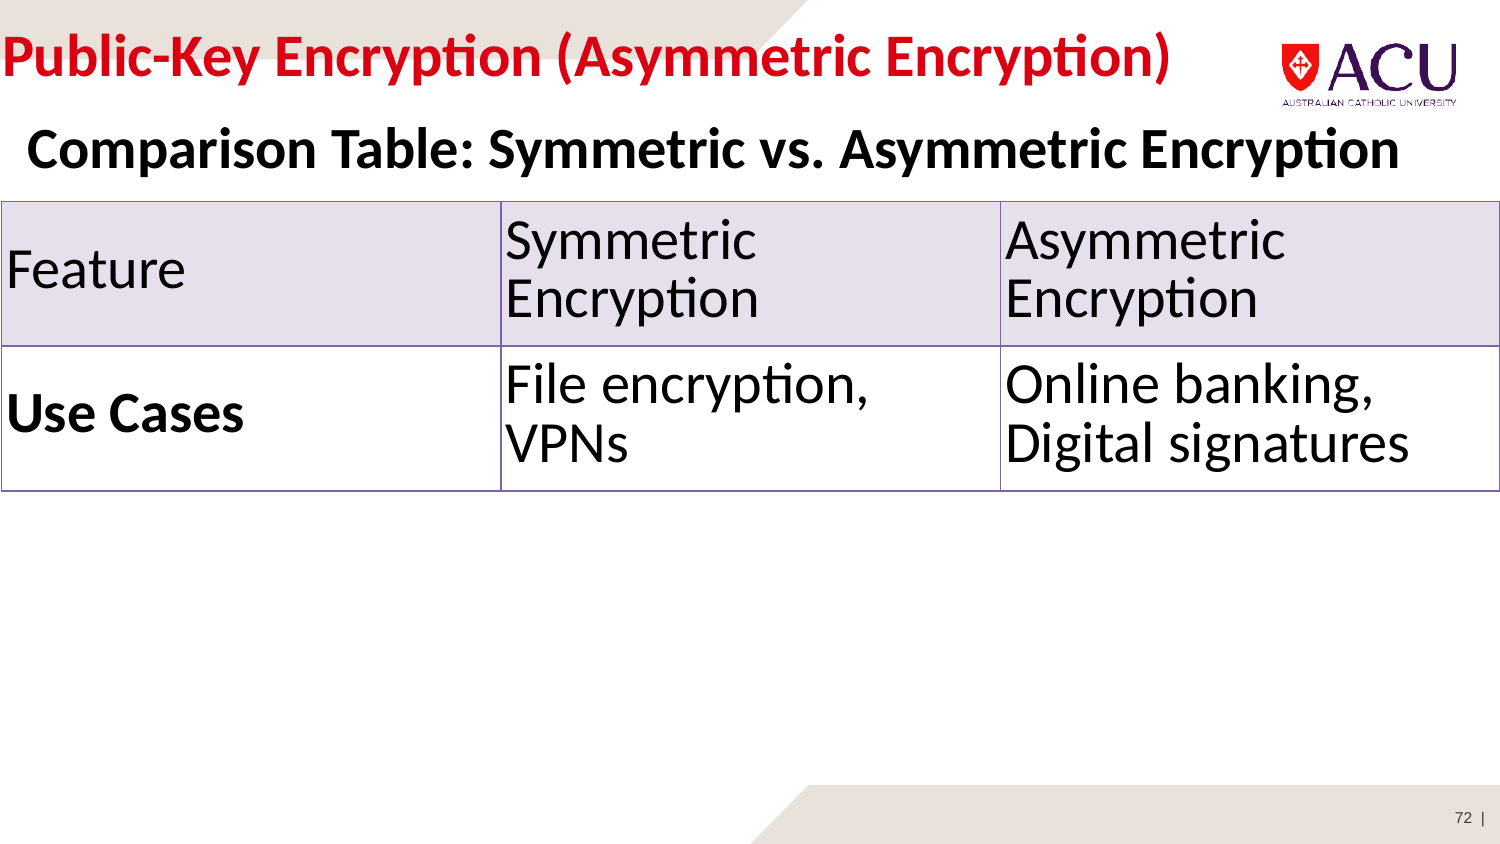

# Public-Key Encryption (Asymmetric Encryption)
Comparison Table: Symmetric vs. Asymmetric Encryption
| Feature | Symmetric Encryption | Asymmetric Encryption |
| --- | --- | --- |
| Use Cases | File encryption, VPNs | Online banking, Digital signatures |
72 |